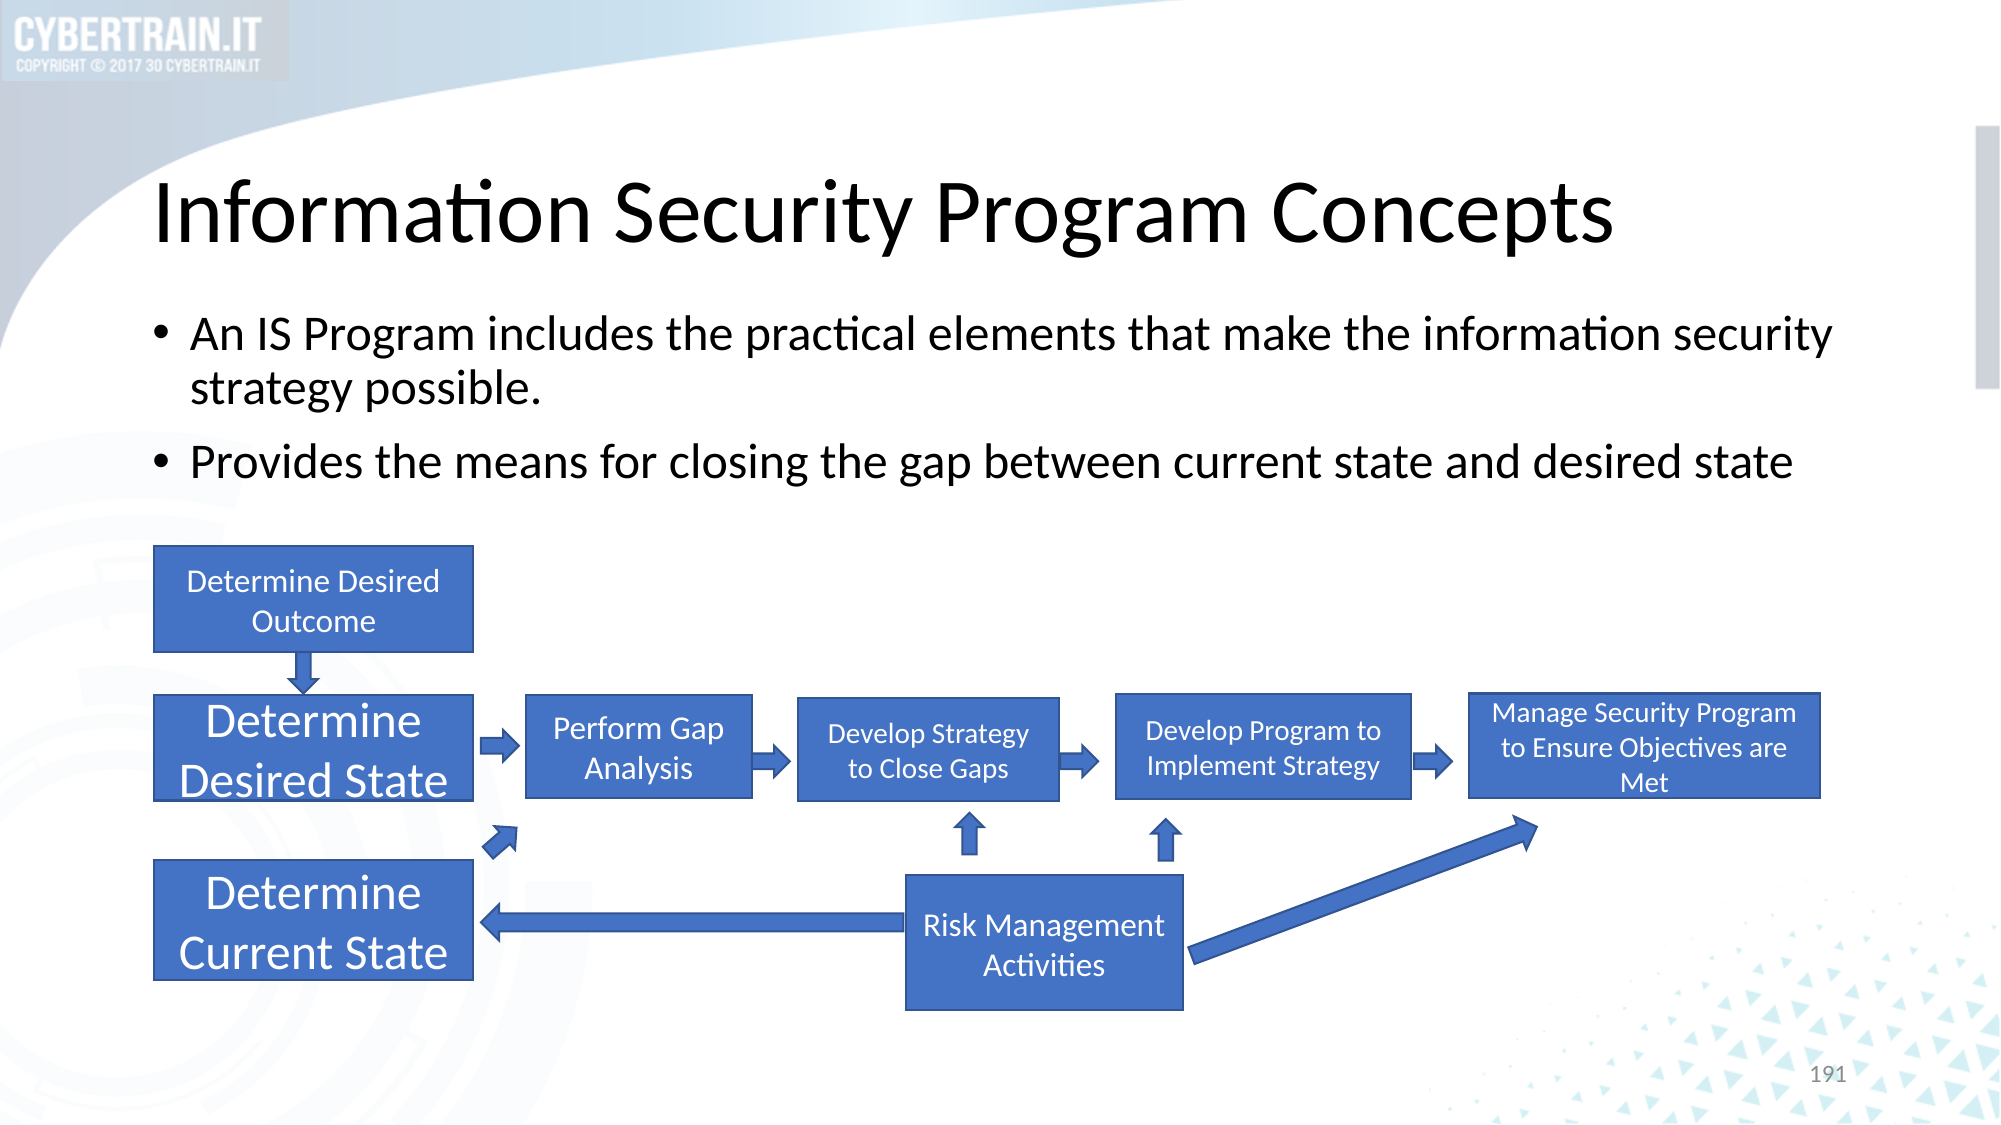

# Information Security Program Concepts
An IS Program includes the practical elements that make the information security strategy possible.
Provides the means for closing the gap between current state and desired state
Determine Desired Outcome

Manage Security Program to Ensure Objectives are Met
Develop Program to Implement Strategy
Determine Desired State
Perform Gap Analysis
Develop Strategy to Close Gaps

Determine Current State
Risk Management Activities
191